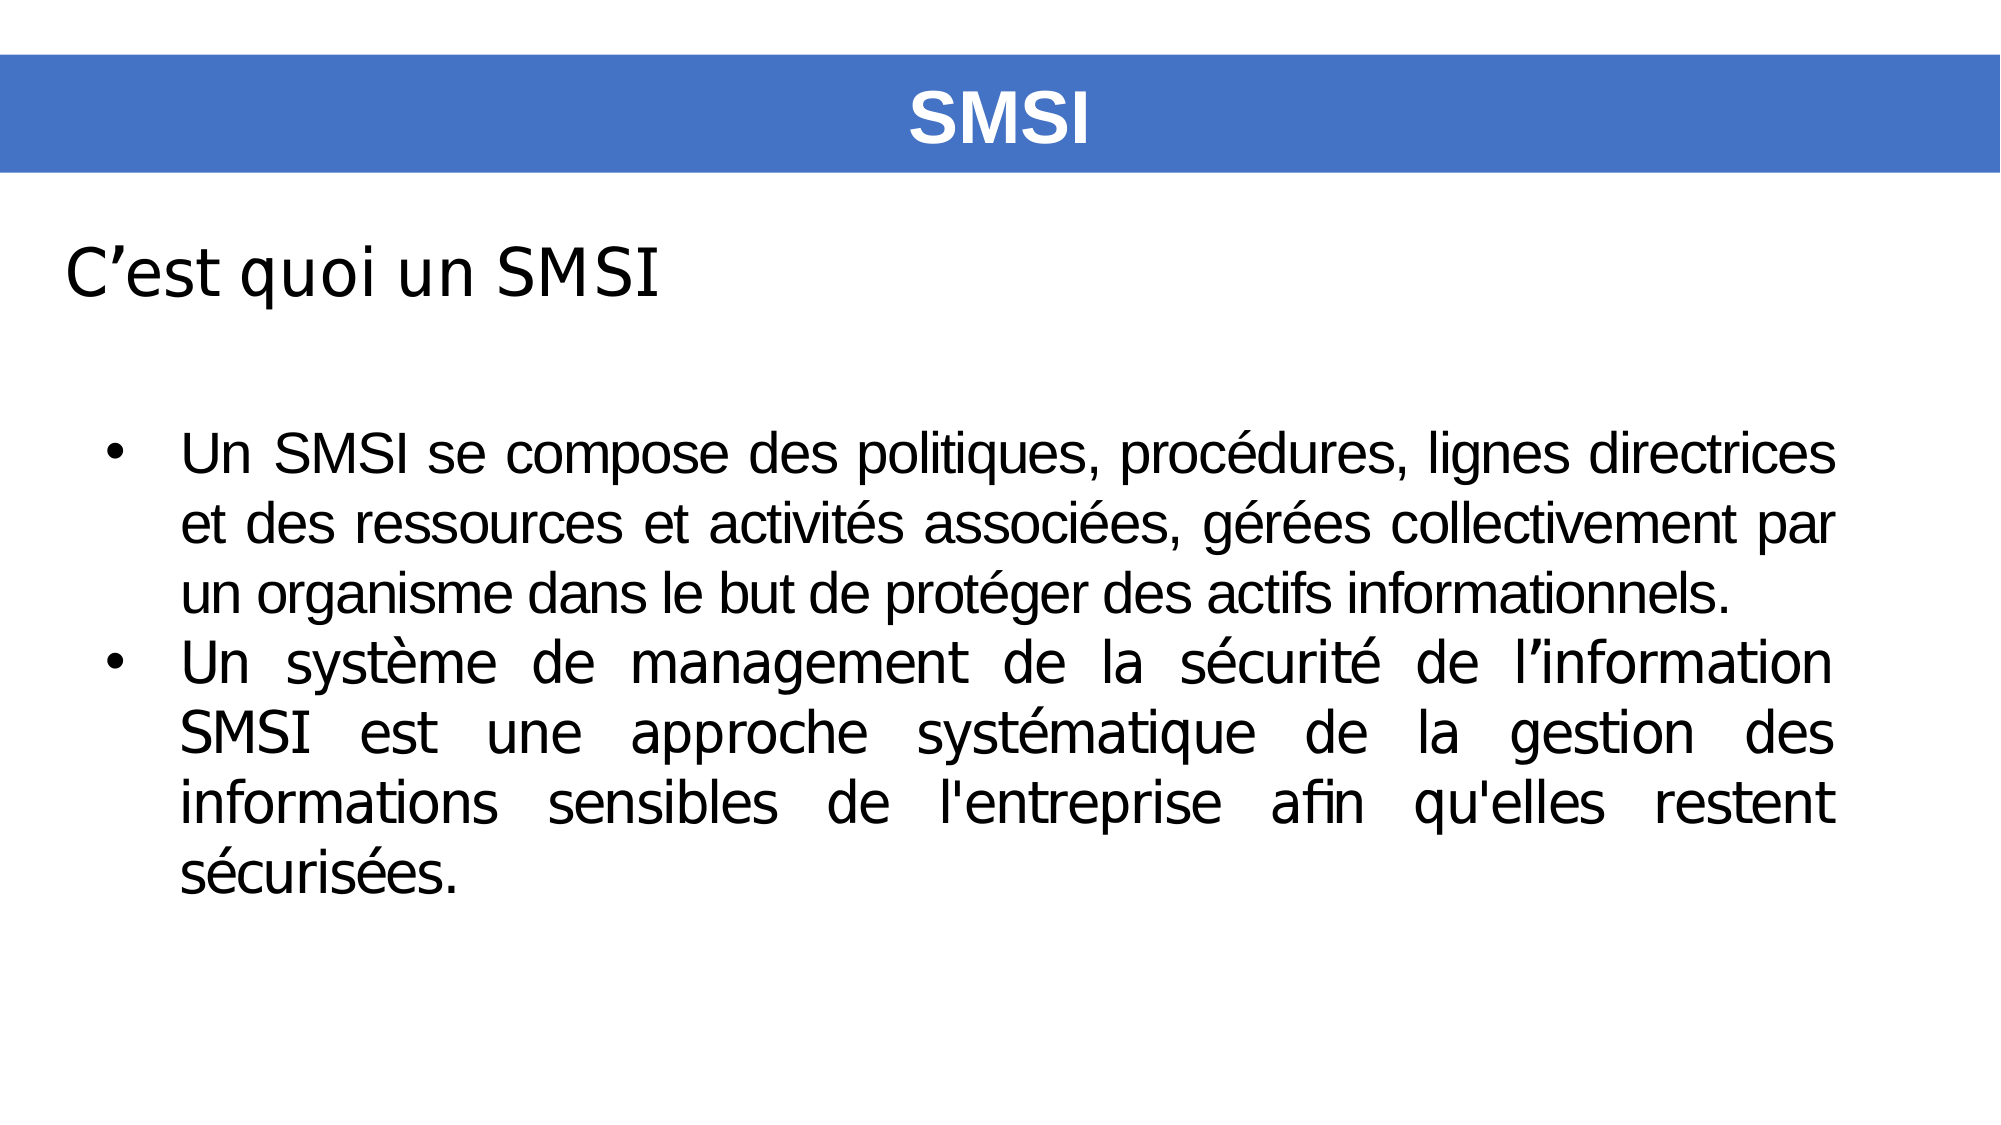

SMSI
C’est quoi un SMSI
Un SMSI se compose des politiques, procédures, lignes directrices et des ressources et activités associées, gérées collectivement par un organisme dans le but de protéger des actifs informationnels.
Un système de management de la sécurité de l’information SMSI est une approche systématique de la gestion des informations sensibles de l'entreprise afin qu'elles restent sécurisées.